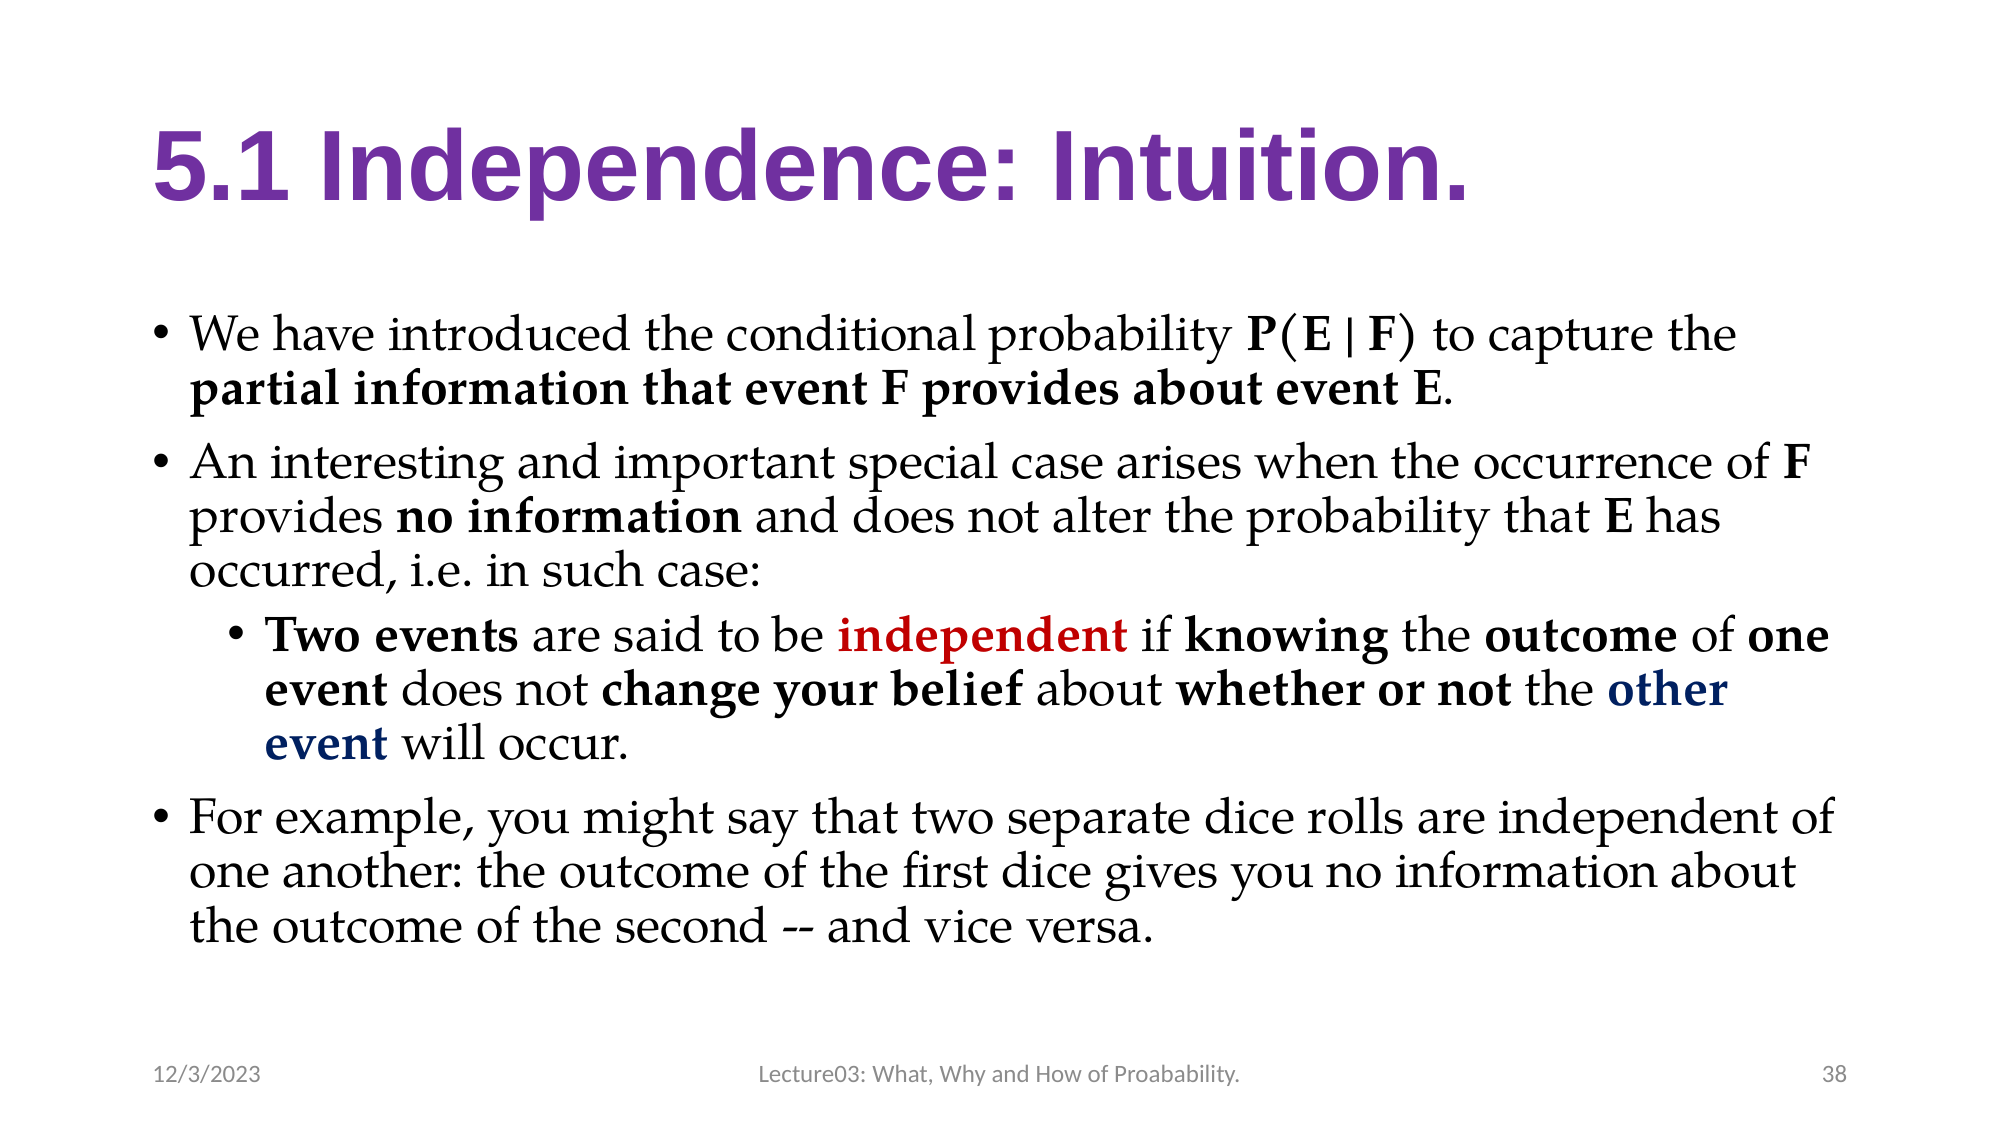

# 5.1 Independence: Intuition.
We have introduced the conditional probability P(E | F) to capture the partial information that event F provides about event E.
An interesting and important special case arises when the occurrence of F provides no information and does not alter the probability that E has occurred, i.e. in such case:
Two events are said to be independent if knowing the outcome of one event does not change your belief about whether or not the other event will occur.
For example, you might say that two separate dice rolls are independent of one another: the outcome of the first dice gives you no information about the outcome of the second -- and vice versa.
12/3/2023
Lecture03: What, Why and How of Proabability.
38